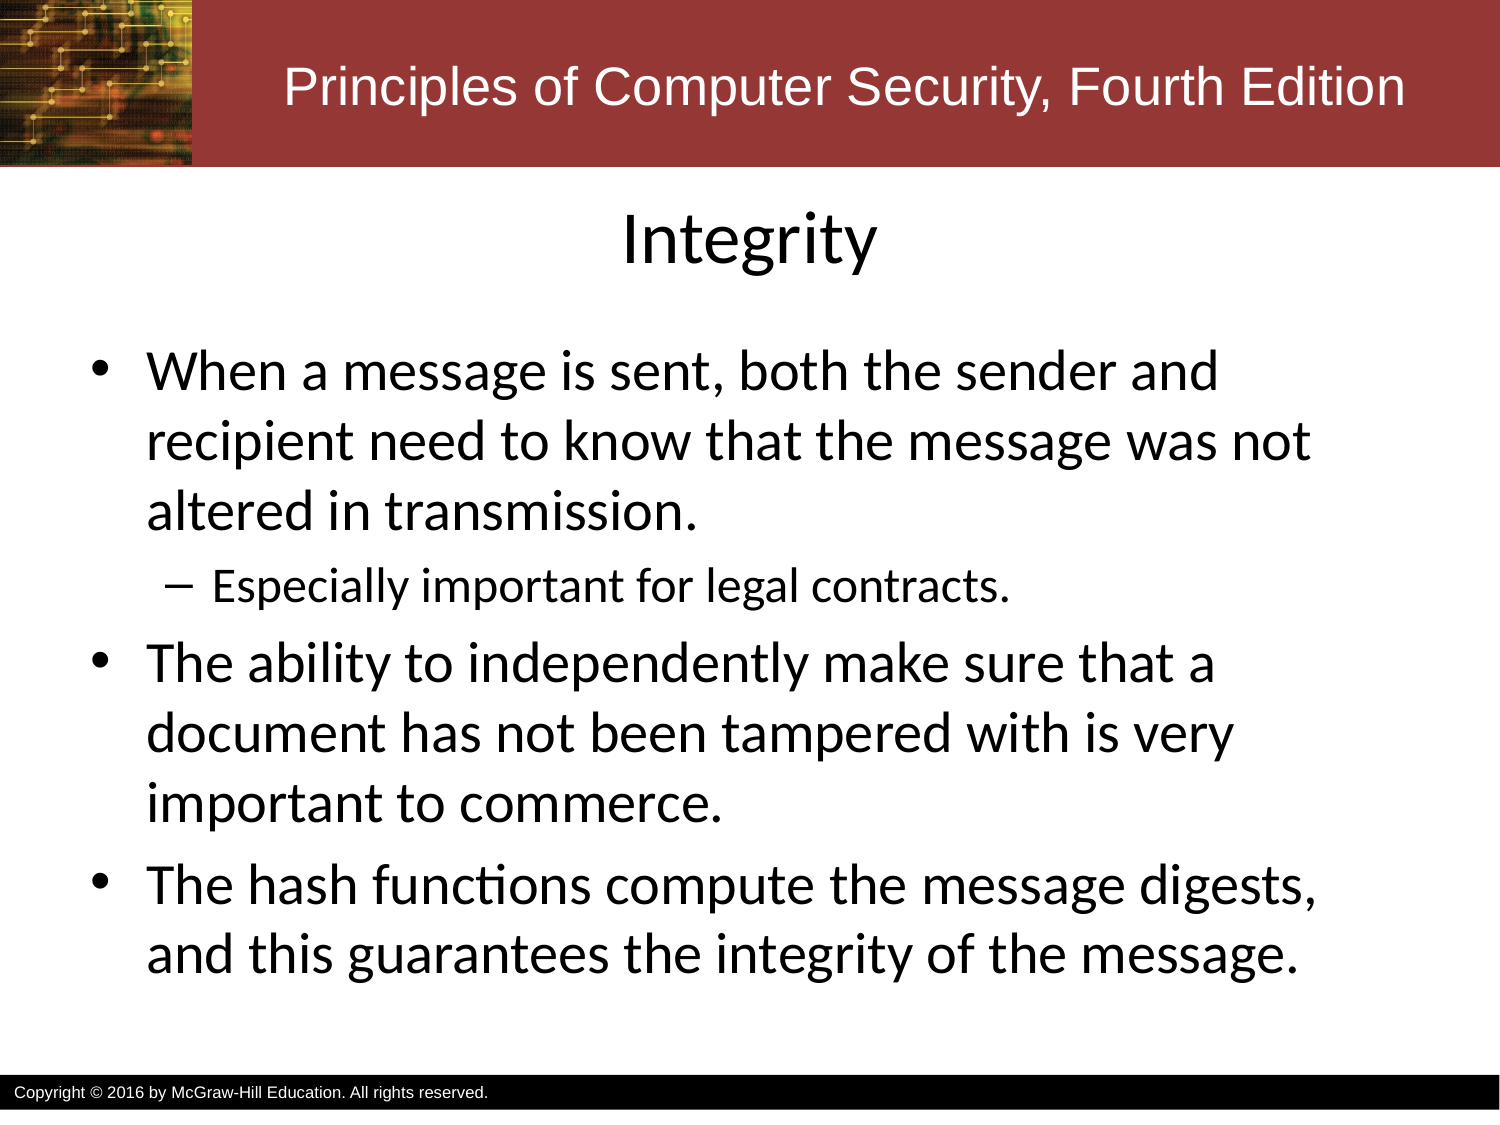

# Integrity
When a message is sent, both the sender and recipient need to know that the message was not altered in transmission.
Especially important for legal contracts.
The ability to independently make sure that a document has not been tampered with is very important to commerce.
The hash functions compute the message digests, and this guarantees the integrity of the message.